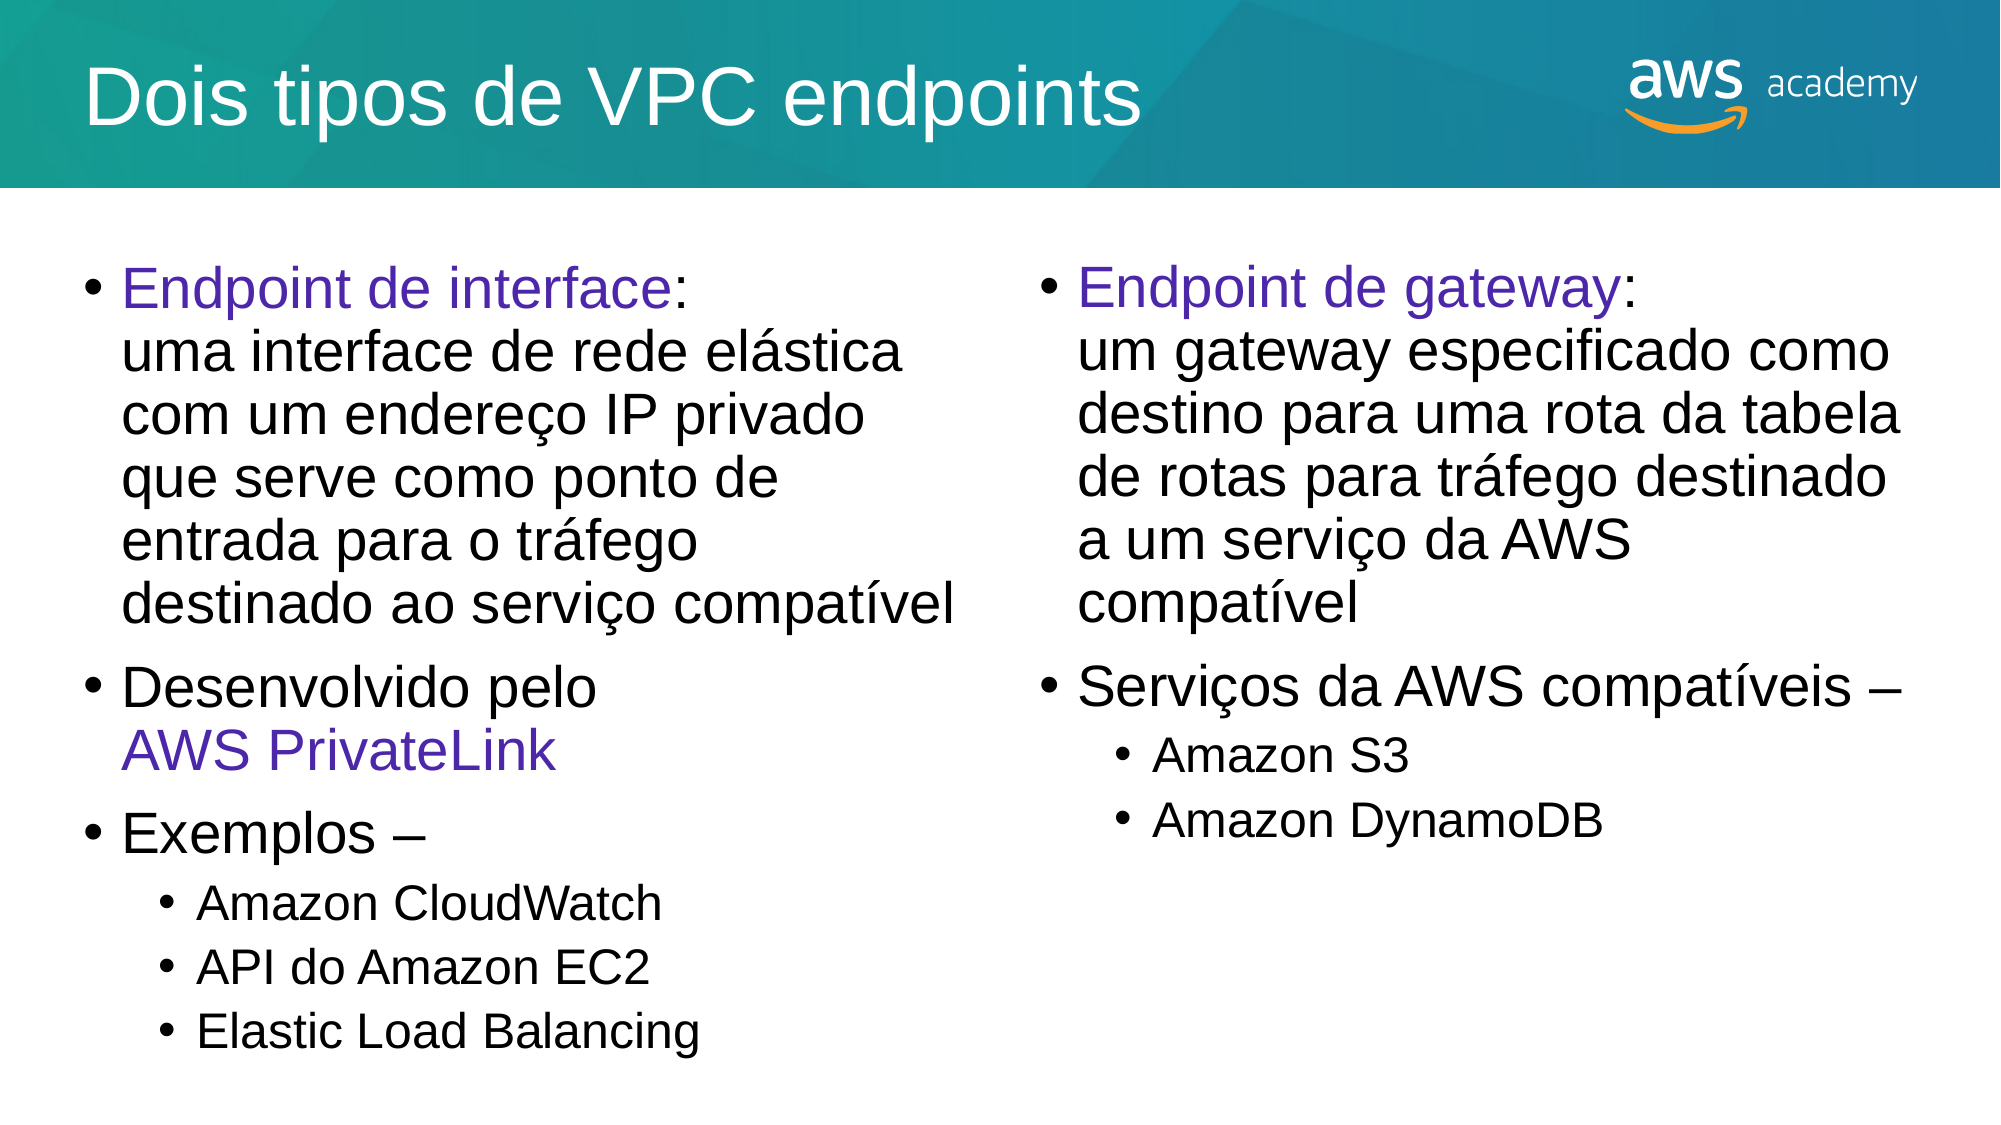

# Dois tipos de VPC endpoints
Endpoint de gateway:
um gateway especificado como destino para uma rota da tabela de rotas para tráfego destinado a um serviço da AWS compatível
Serviços da AWS compatíveis –
Amazon S3
Amazon DynamoDB
Endpoint de interface:
uma interface de rede elástica com um endereço IP privado que serve como ponto de entrada para o tráfego destinado ao serviço compatível
Desenvolvido pelo
AWS PrivateLink
Exemplos –
Amazon CloudWatch
API do Amazon EC2
Elastic Load Balancing